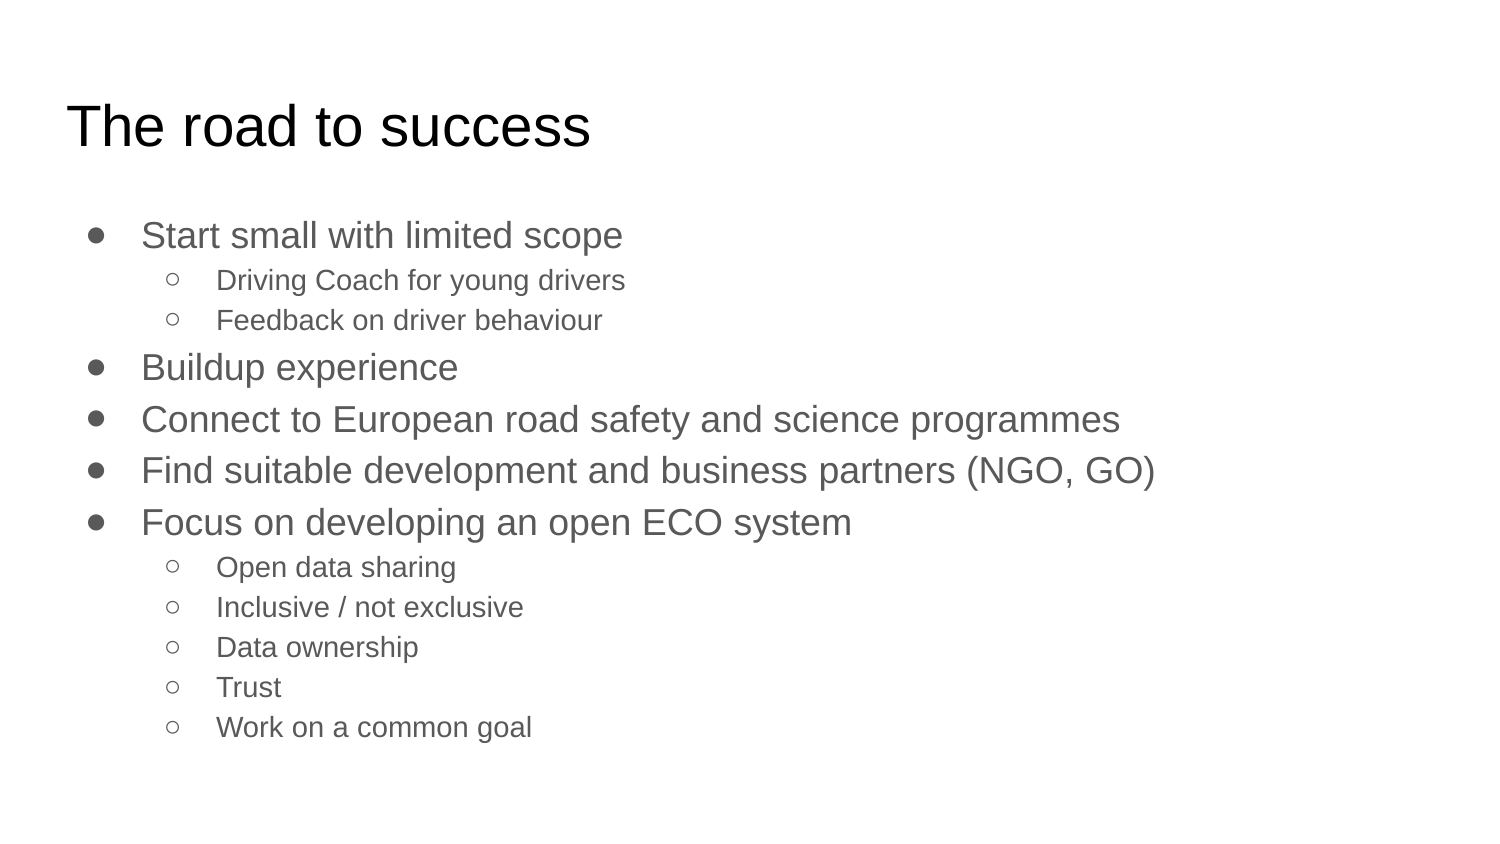

# The road to success
Start small with limited scope
Driving Coach for young drivers
Feedback on driver behaviour
Buildup experience
Connect to European road safety and science programmes
Find suitable development and business partners (NGO, GO)
Focus on developing an open ECO system
Open data sharing
Inclusive / not exclusive
Data ownership
Trust
Work on a common goal